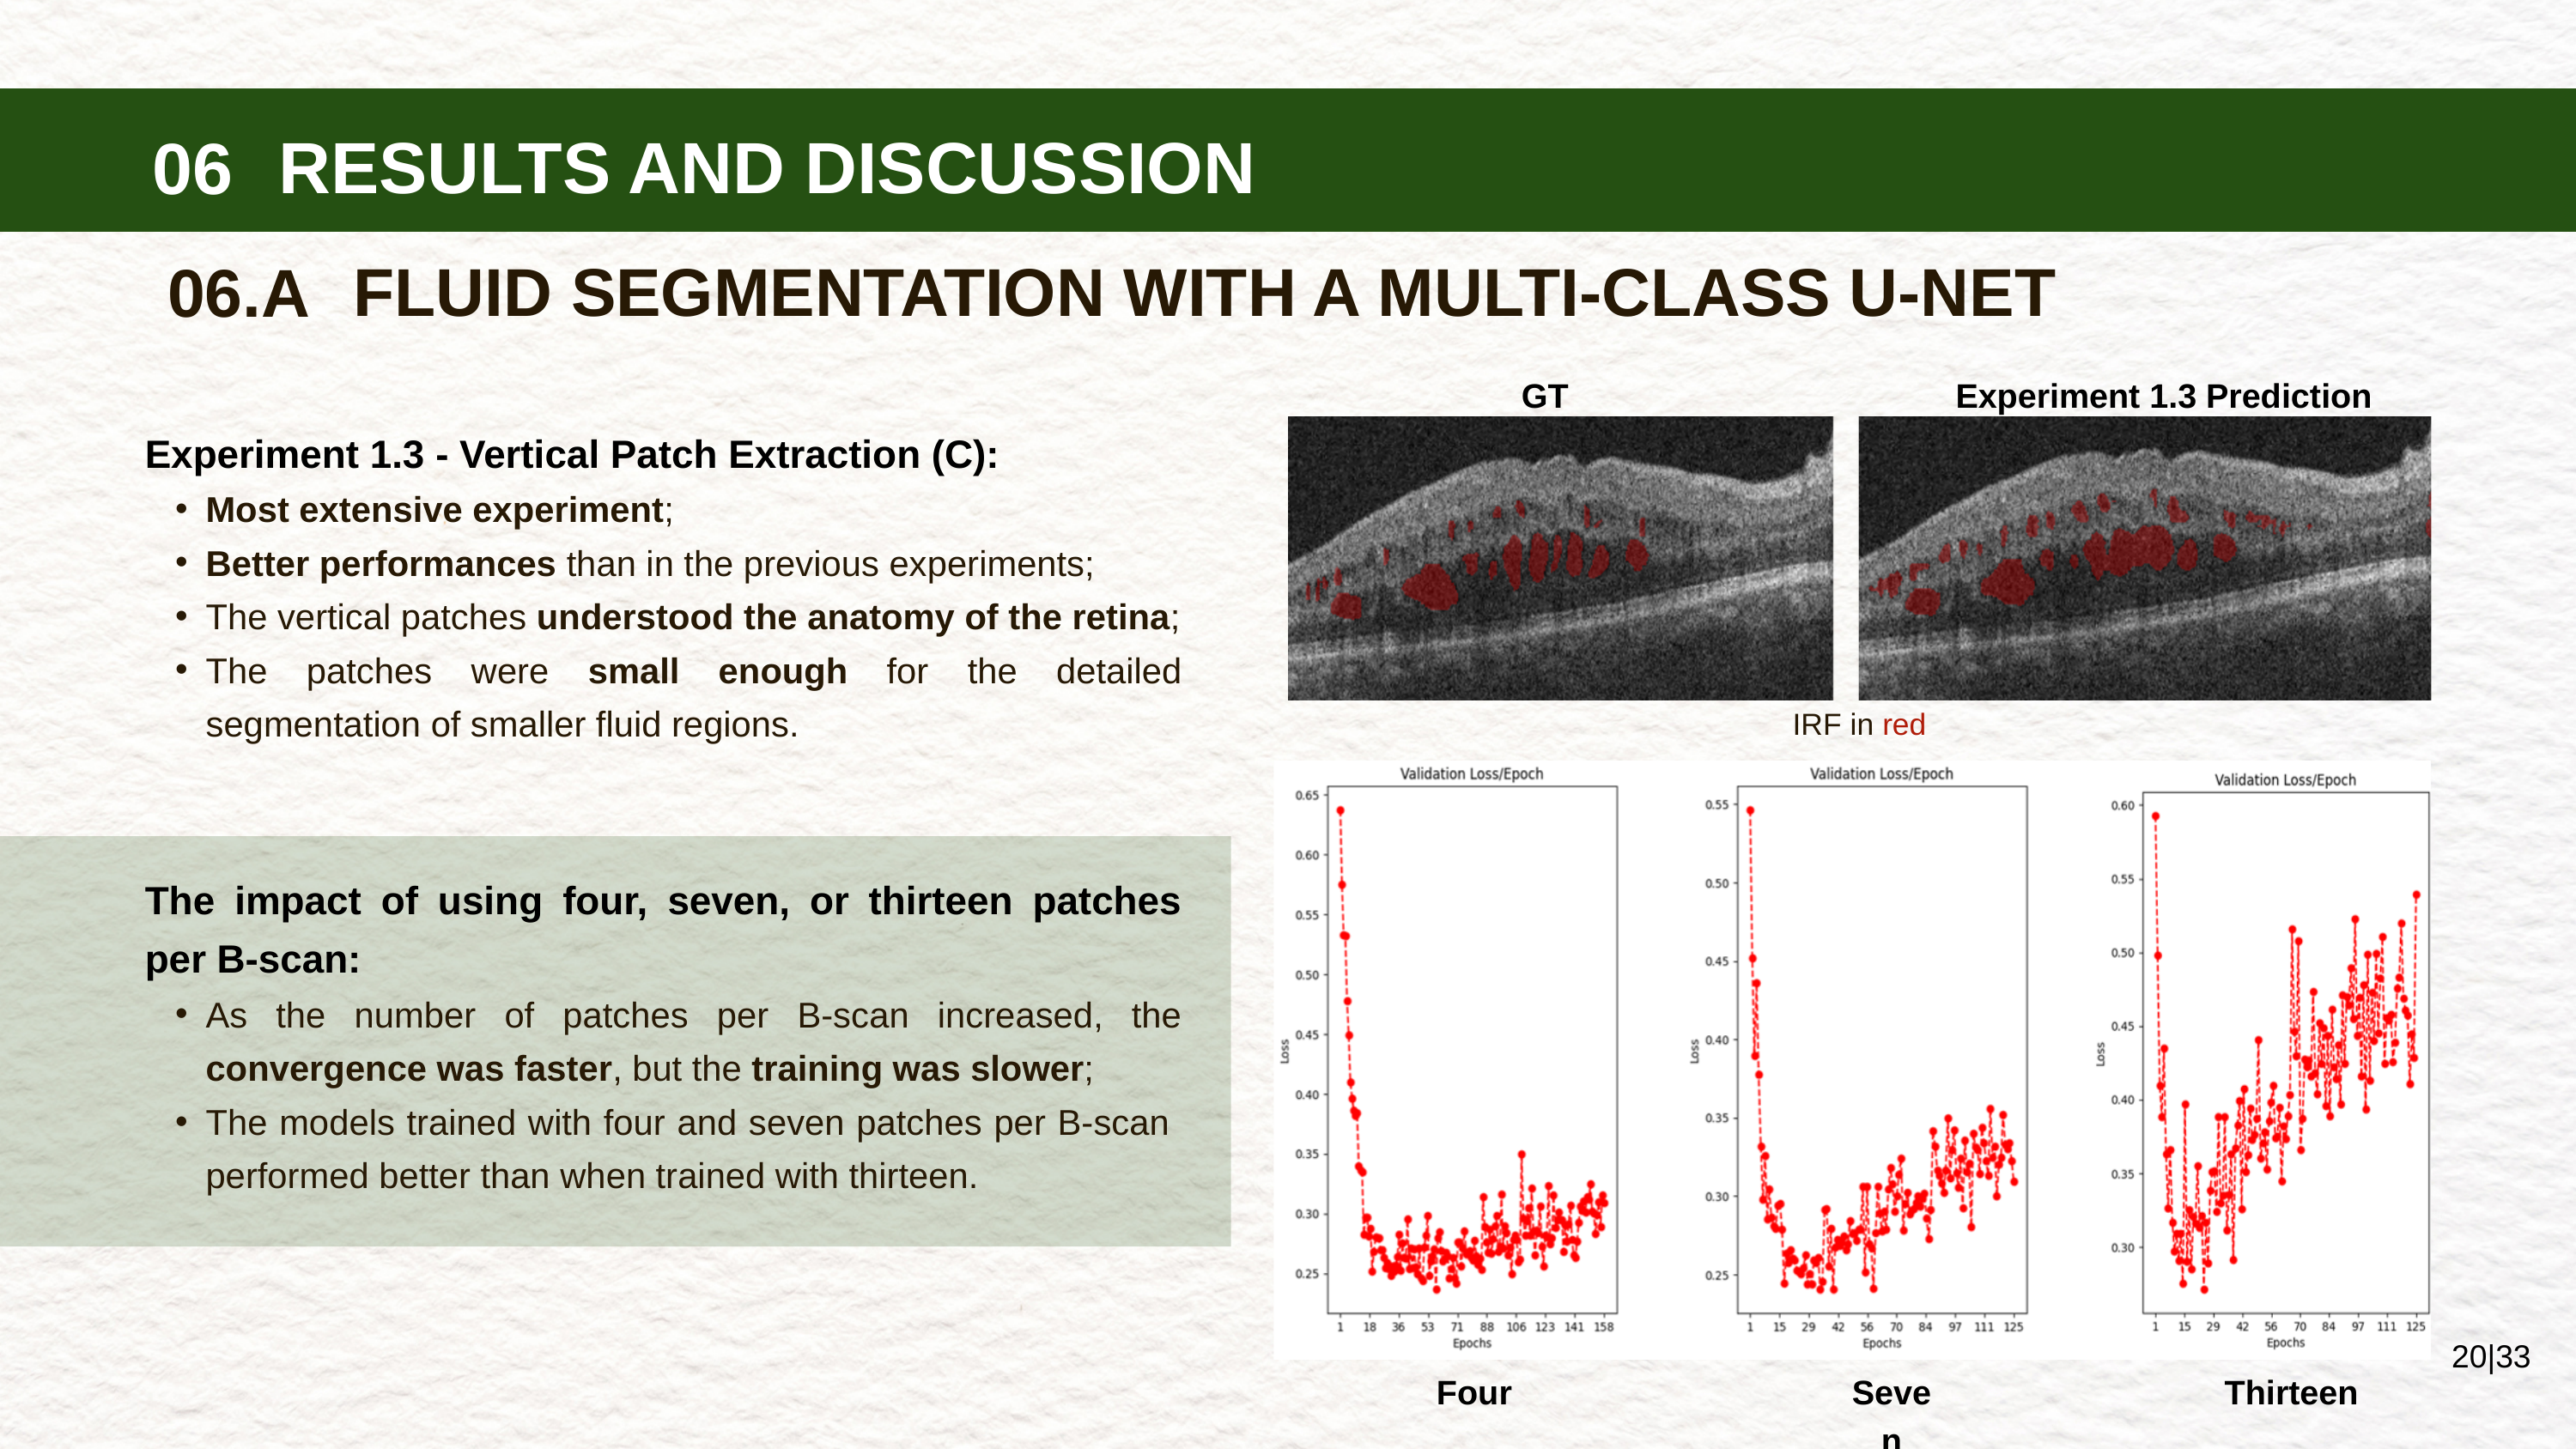

RESULTS AND DISCUSSION
06
RESULTS AND DISCUSSION
06
MATERIALS AND METHODS
04
RESULTS AND DISCUSSION
06
FLUID SEGMENTATION WITH A MULTI-CLASS U-NET
06.A
GT
Experiment 1.3 Prediction

Experiment 1.3 - Vertical Patch Extraction (C):
Most extensive experiment;
Better performances than in the previous experiments;
The vertical patches understood the anatomy of the retina;
The patches were small enough for the detailed segmentation of smaller fluid regions.
IRF in red

The impact of using four, seven, or thirteen patches per B-scan:
As the number of patches per B-scan increased, the convergence was faster, but the training was slower;
The models trained with four and seven patches per B-scan  performed better than when trained with thirteen.
20|33
Four
Seven
Thirteen